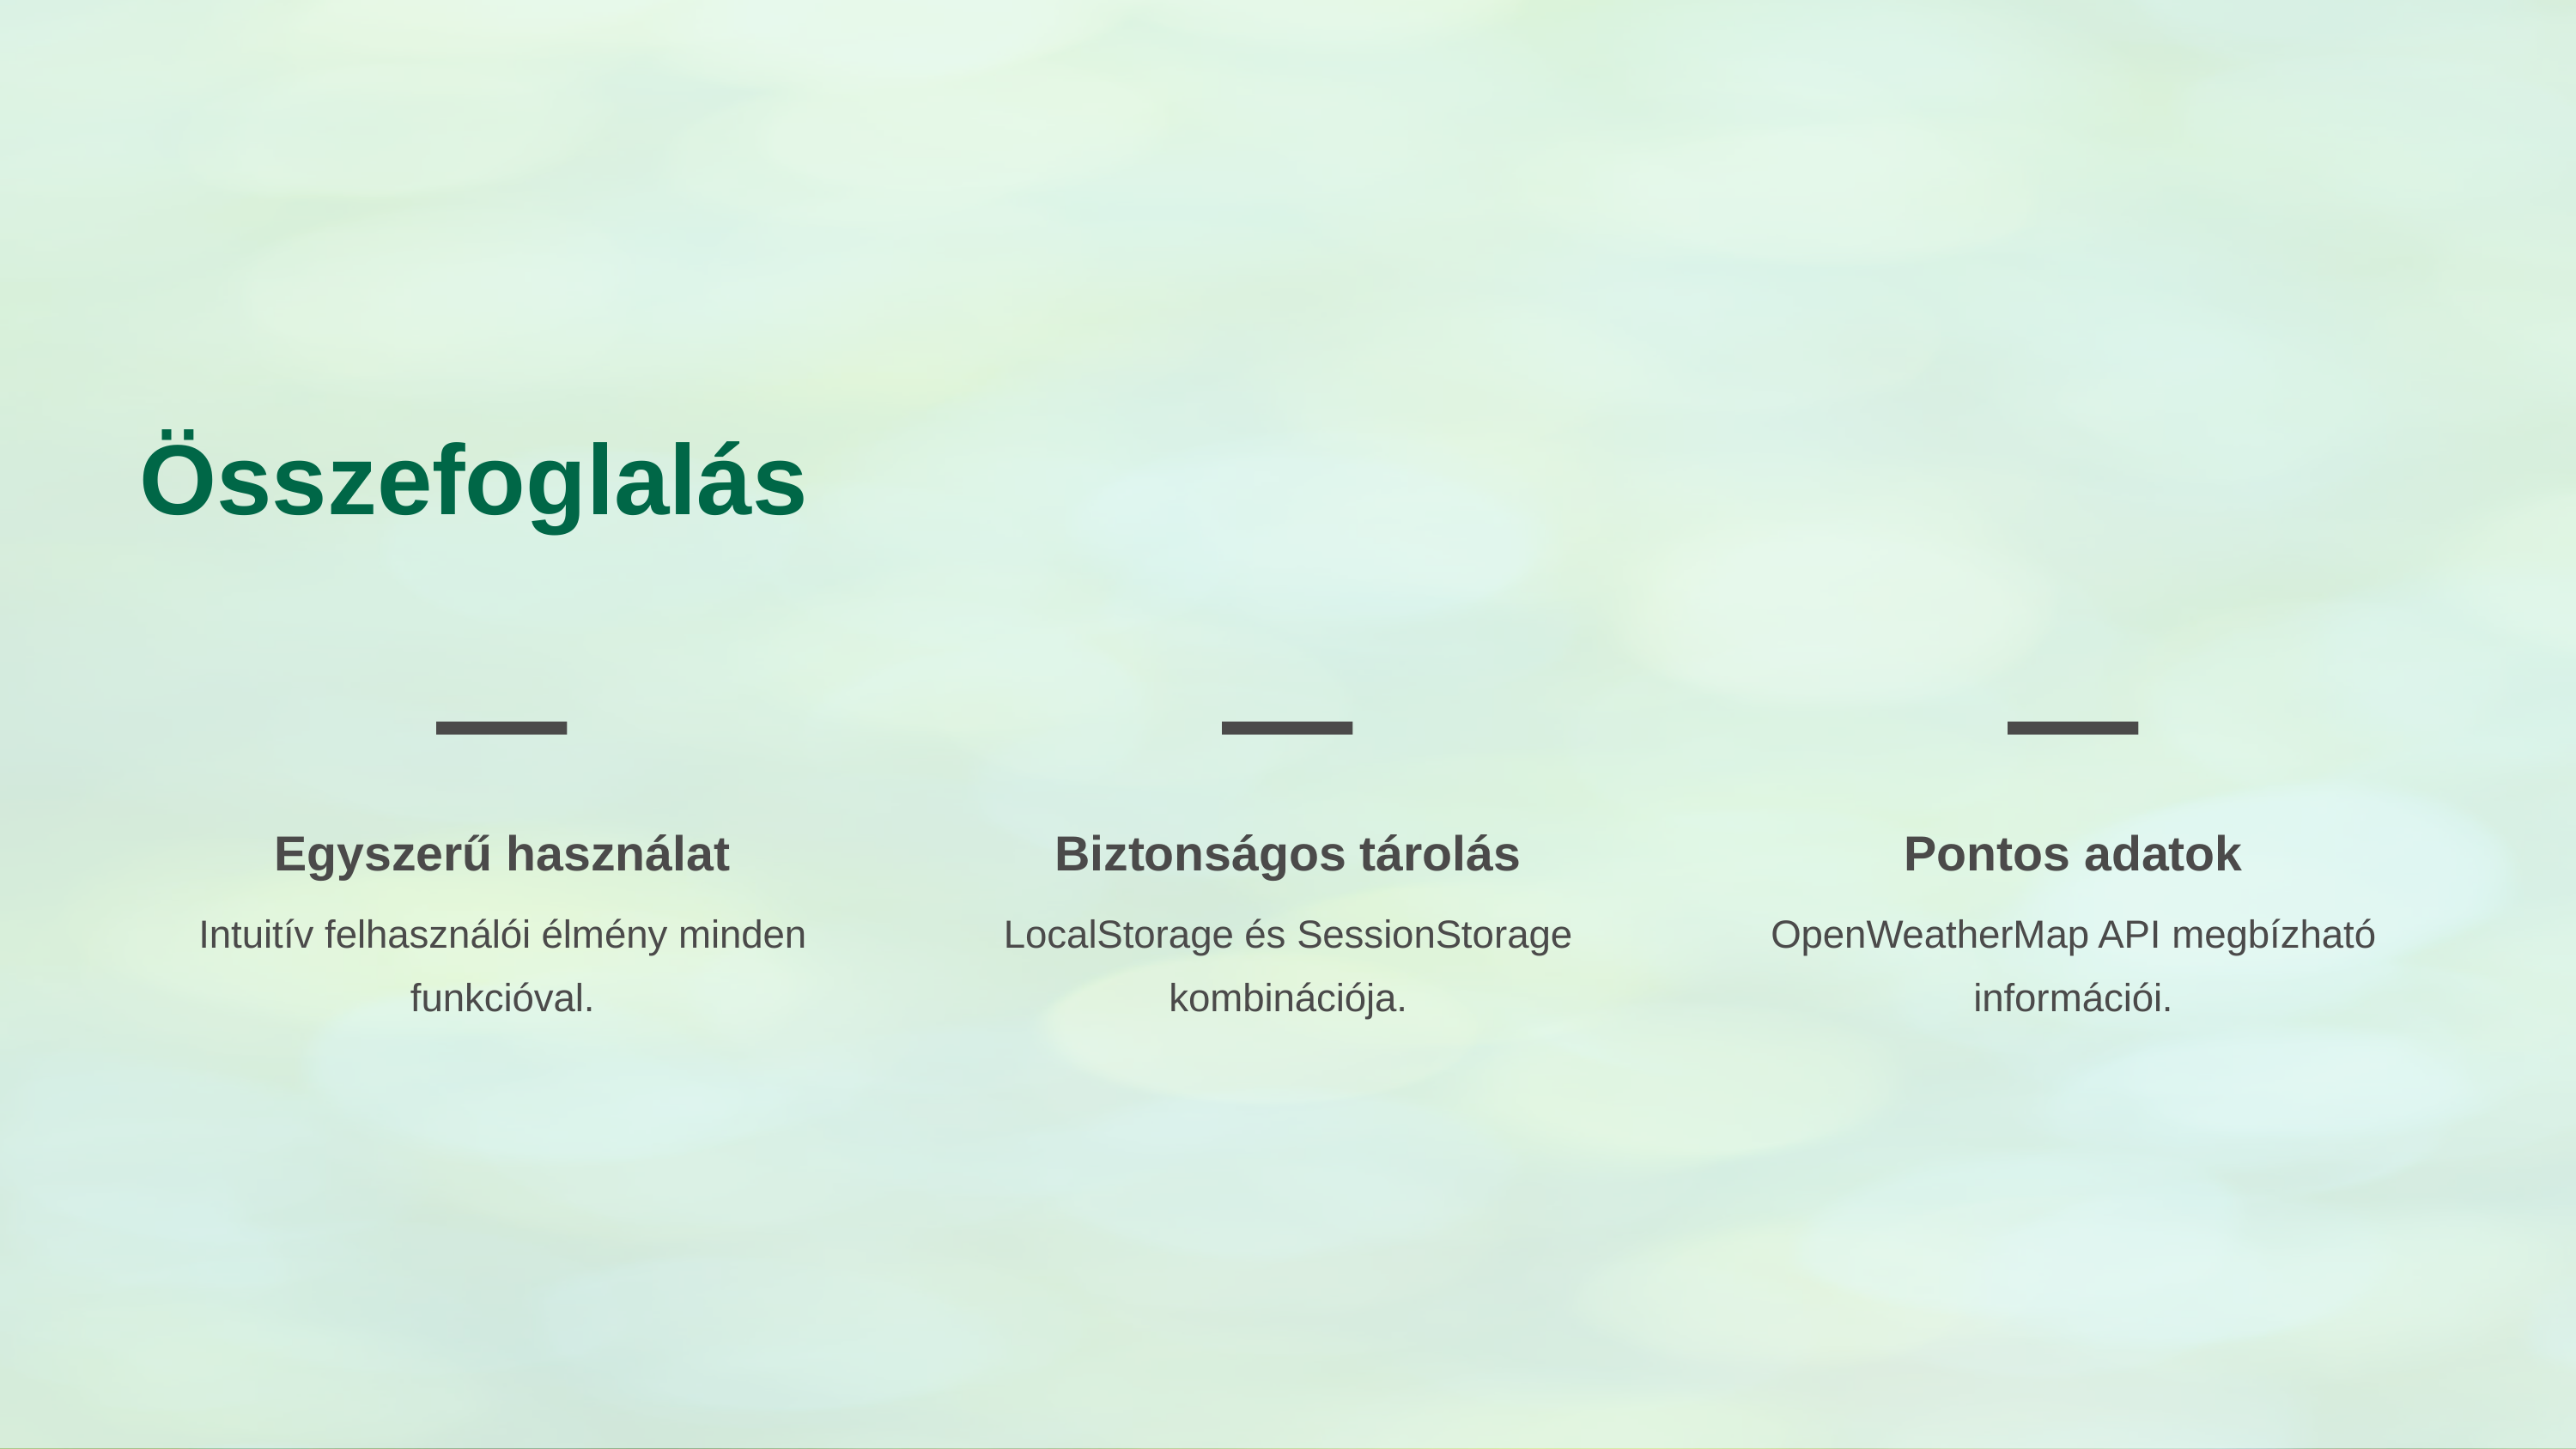

Összefoglalás
—
—
—
Egyszerű használat
Biztonságos tárolás
Pontos adatok
Intuitív felhasználói élmény minden funkcióval.
LocalStorage és SessionStorage kombinációja.
OpenWeatherMap API megbízható információi.